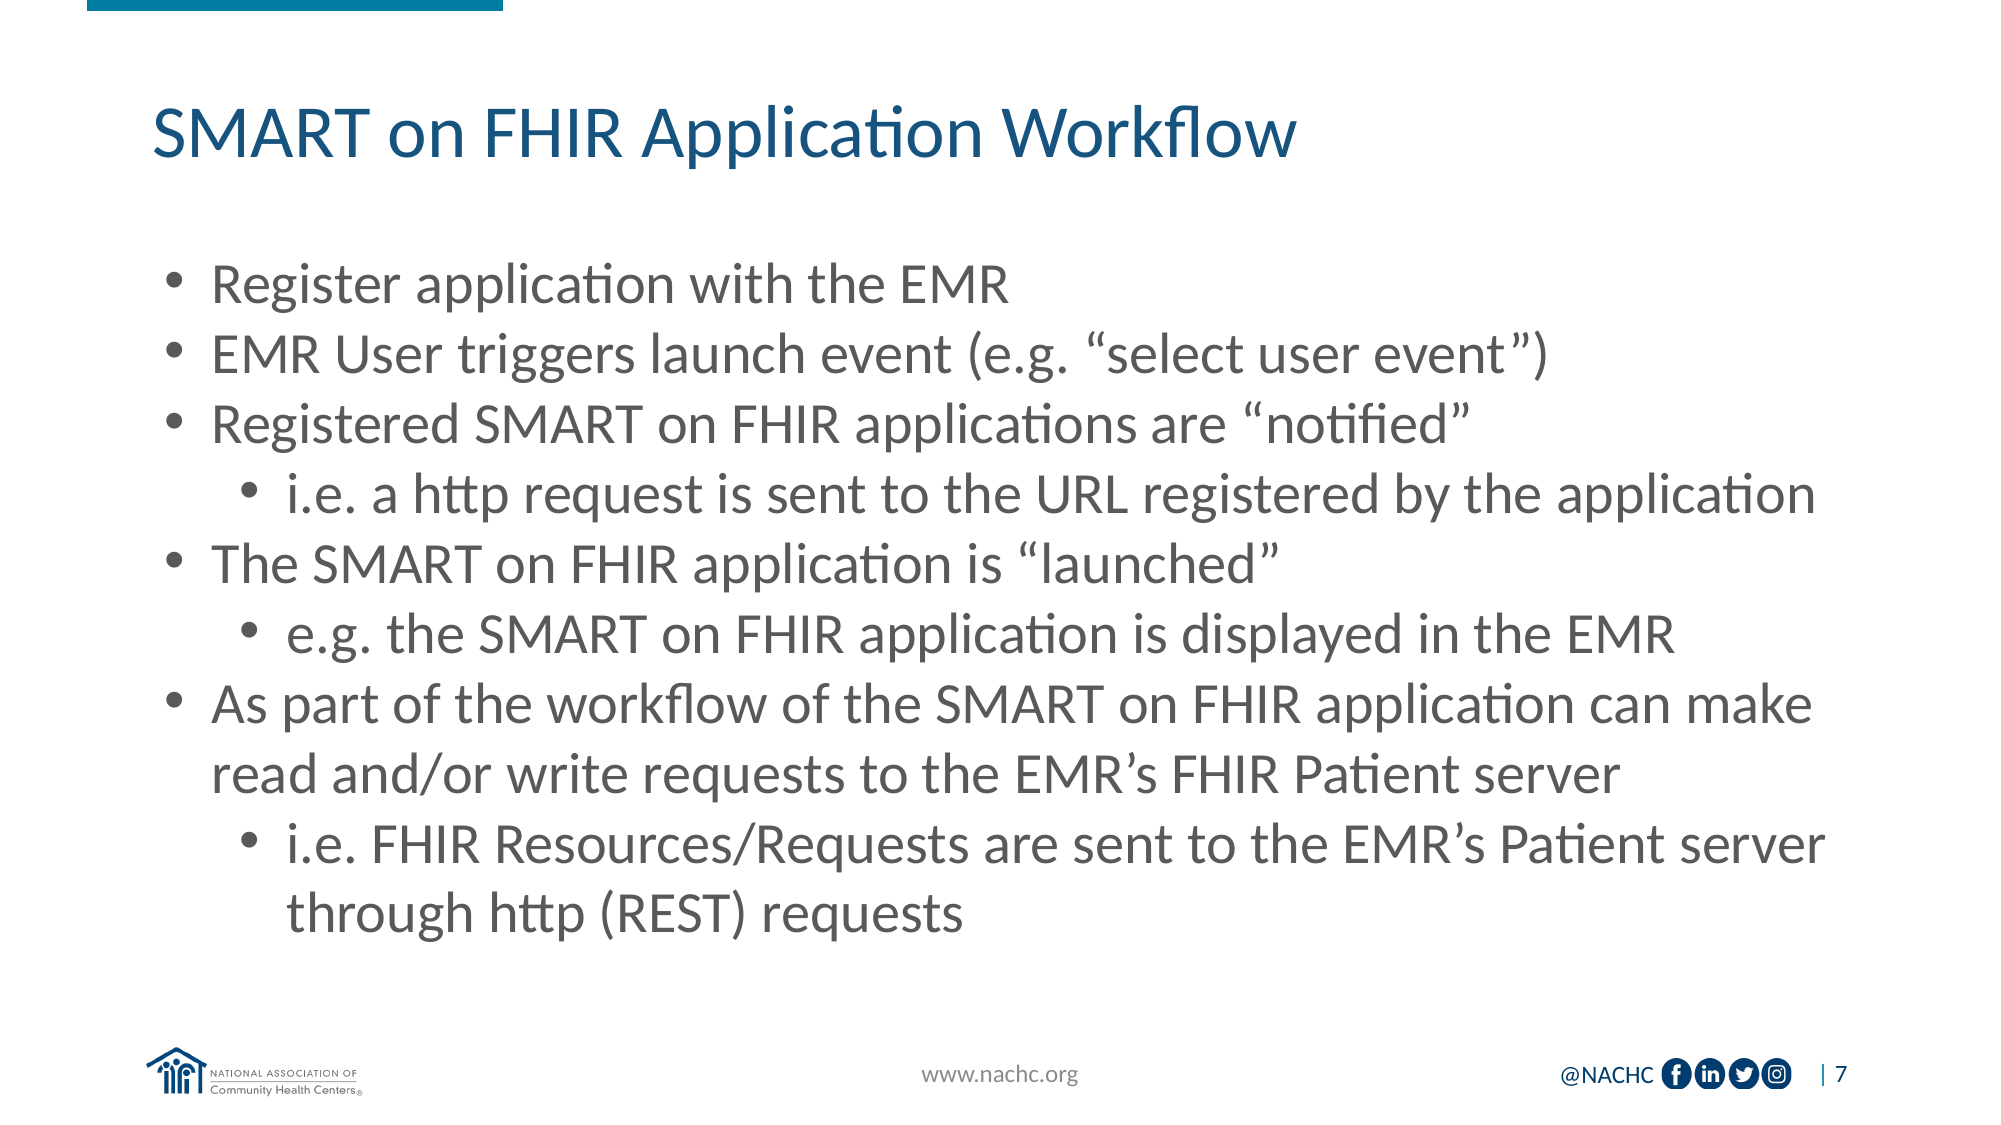

#
SMART on FHIR Application Workflow
Register application with the EMR
EMR User triggers launch event (e.g. “select user event”)
Registered SMART on FHIR applications are “notified”
i.e. a http request is sent to the URL registered by the application
The SMART on FHIR application is “launched”
e.g. the SMART on FHIR application is displayed in the EMR
As part of the workflow of the SMART on FHIR application can make read and/or write requests to the EMR’s FHIR Patient server
i.e. FHIR Resources/Requests are sent to the EMR’s Patient server through http (REST) requests
www.nachc.org
| 7